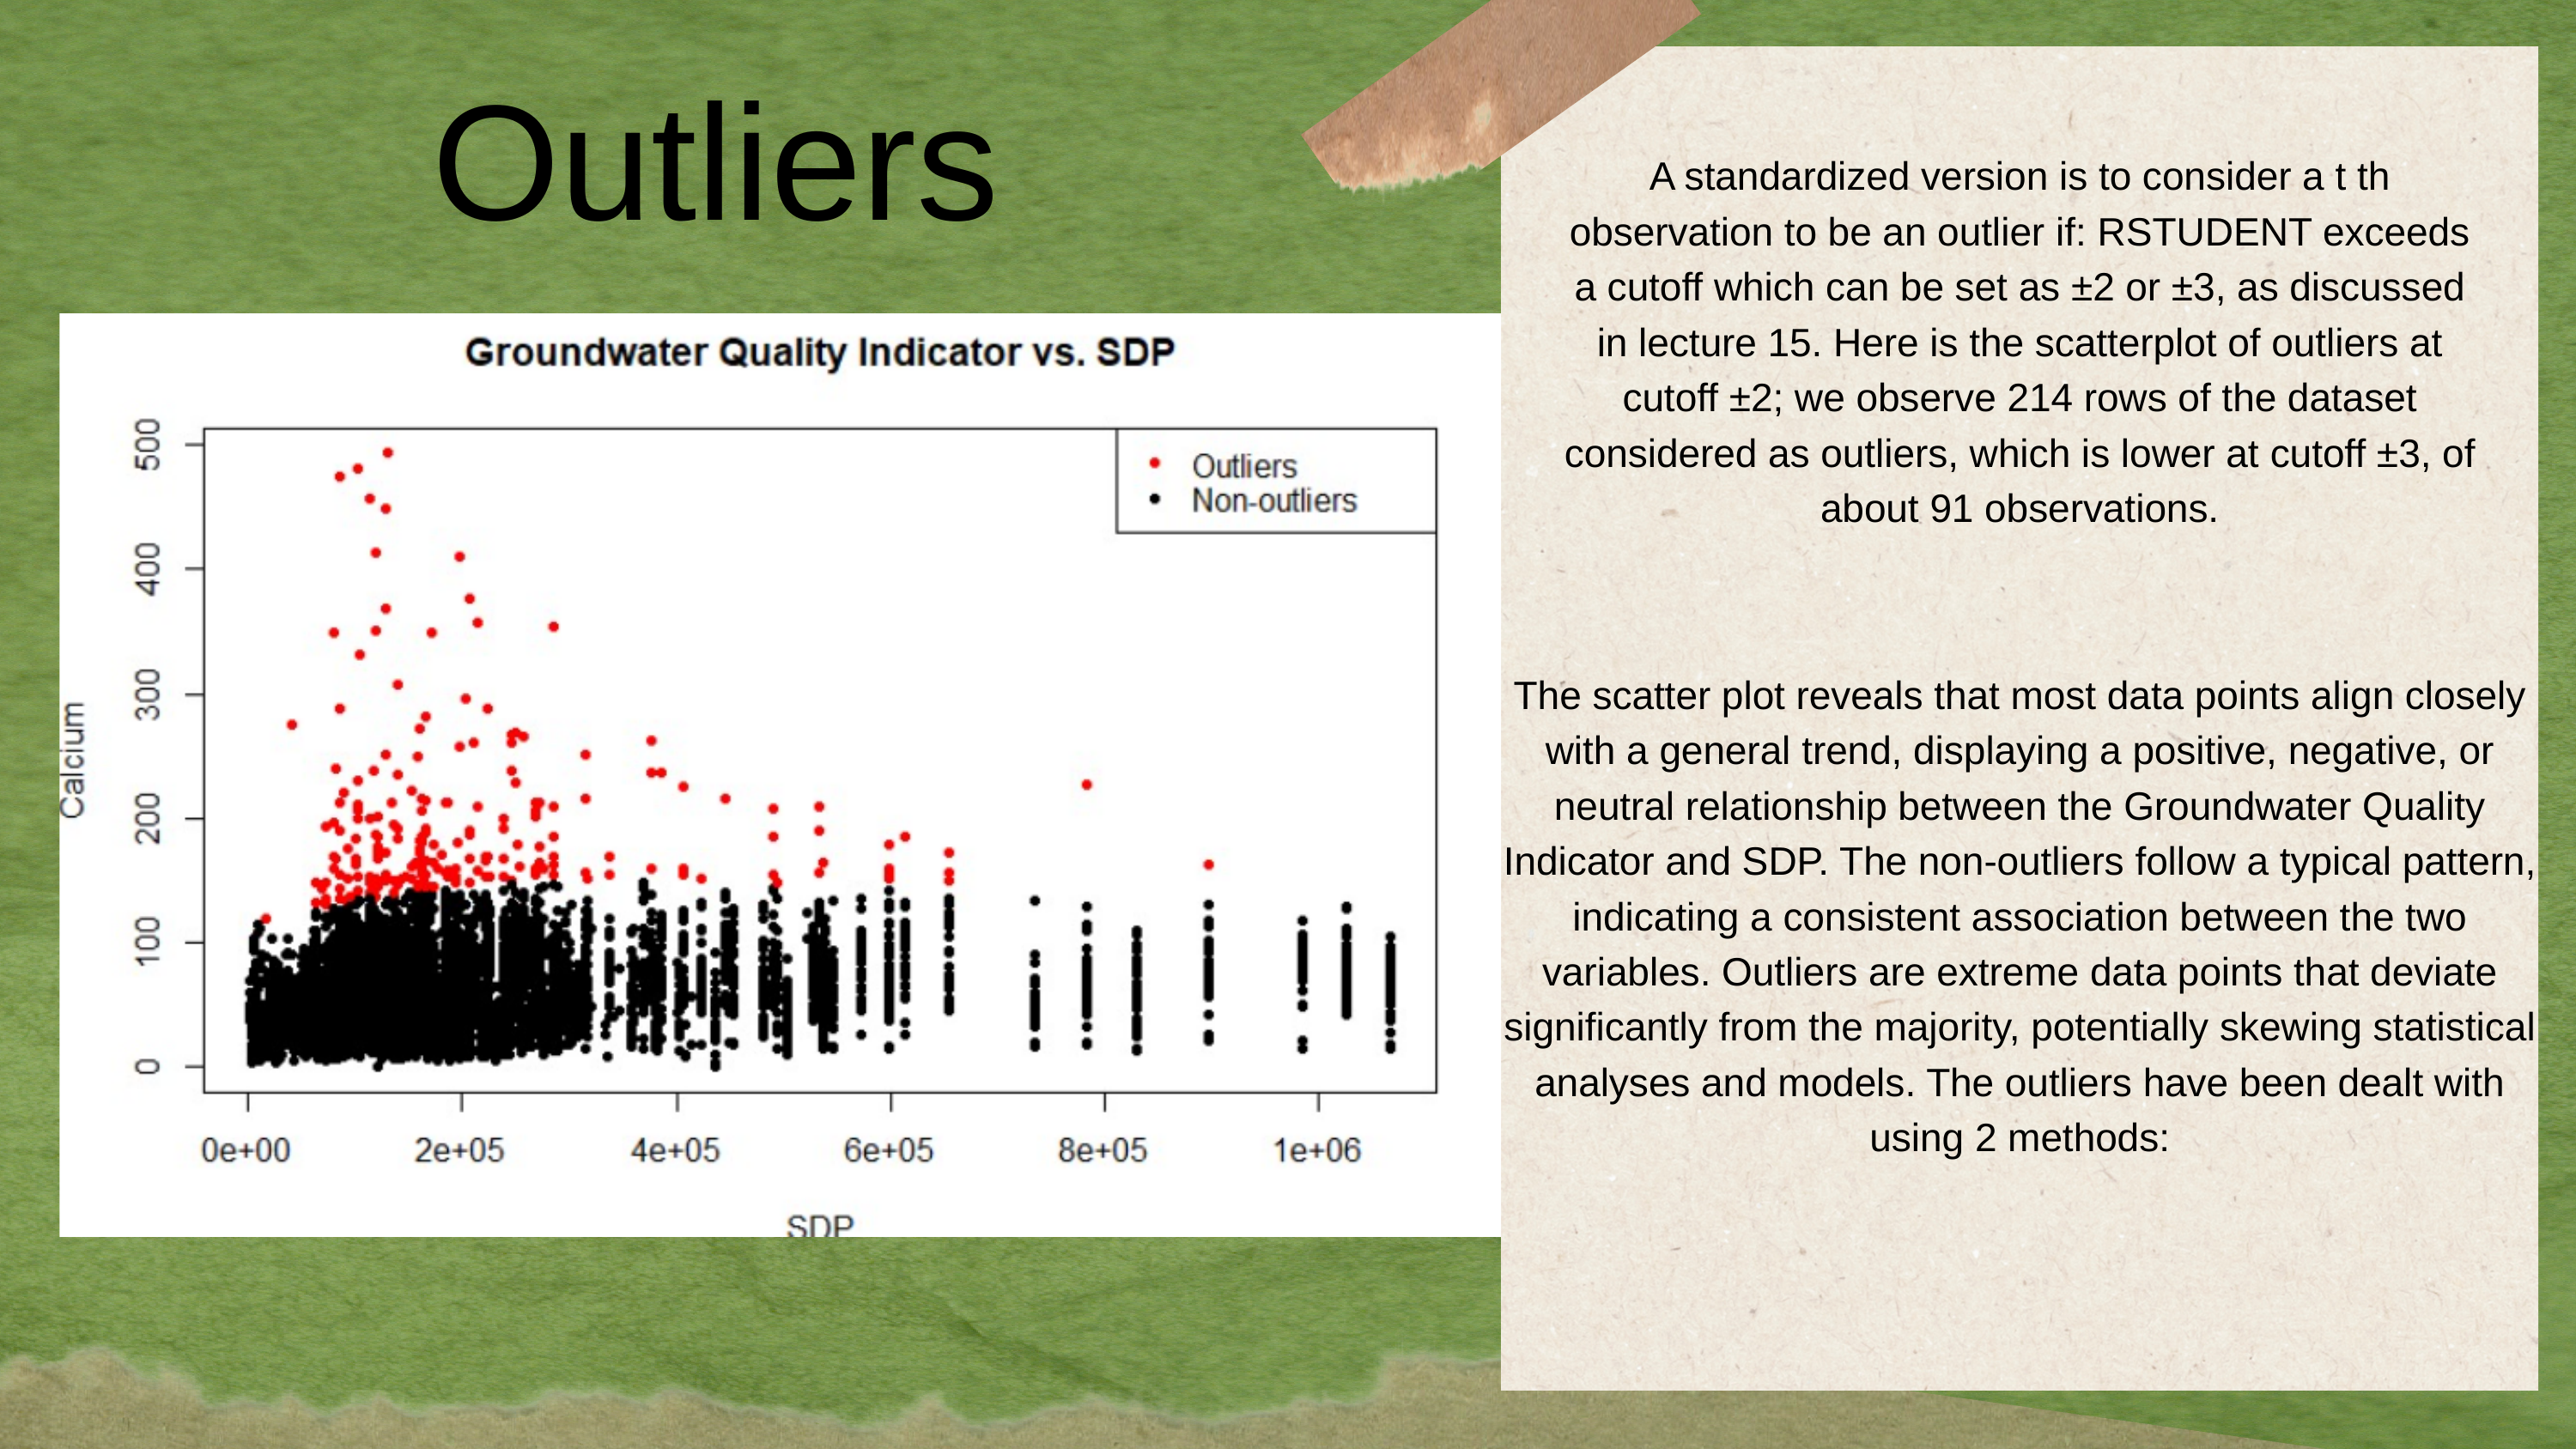

Outliers

A standardized version is to consider a t th observation to be an outlier if: RSTUDENT exceeds a cutoff which can be set as ±2 or ±3, as discussed in lecture 15. Here is the scatterplot of outliers at cutoff ±2; we observe 214 rows of the dataset considered as outliers, which is lower at cutoff ±3, of about 91 observations.

The scatter plot reveals that most data points align closely with a general trend, displaying a positive, negative, or neutral relationship between the Groundwater Quality Indicator and SDP. The non-outliers follow a typical pattern, indicating a consistent association between the two variables. Outliers are extreme data points that deviate significantly from the majority, potentially skewing statistical analyses and models. The outliers have been dealt with using 2 methods: